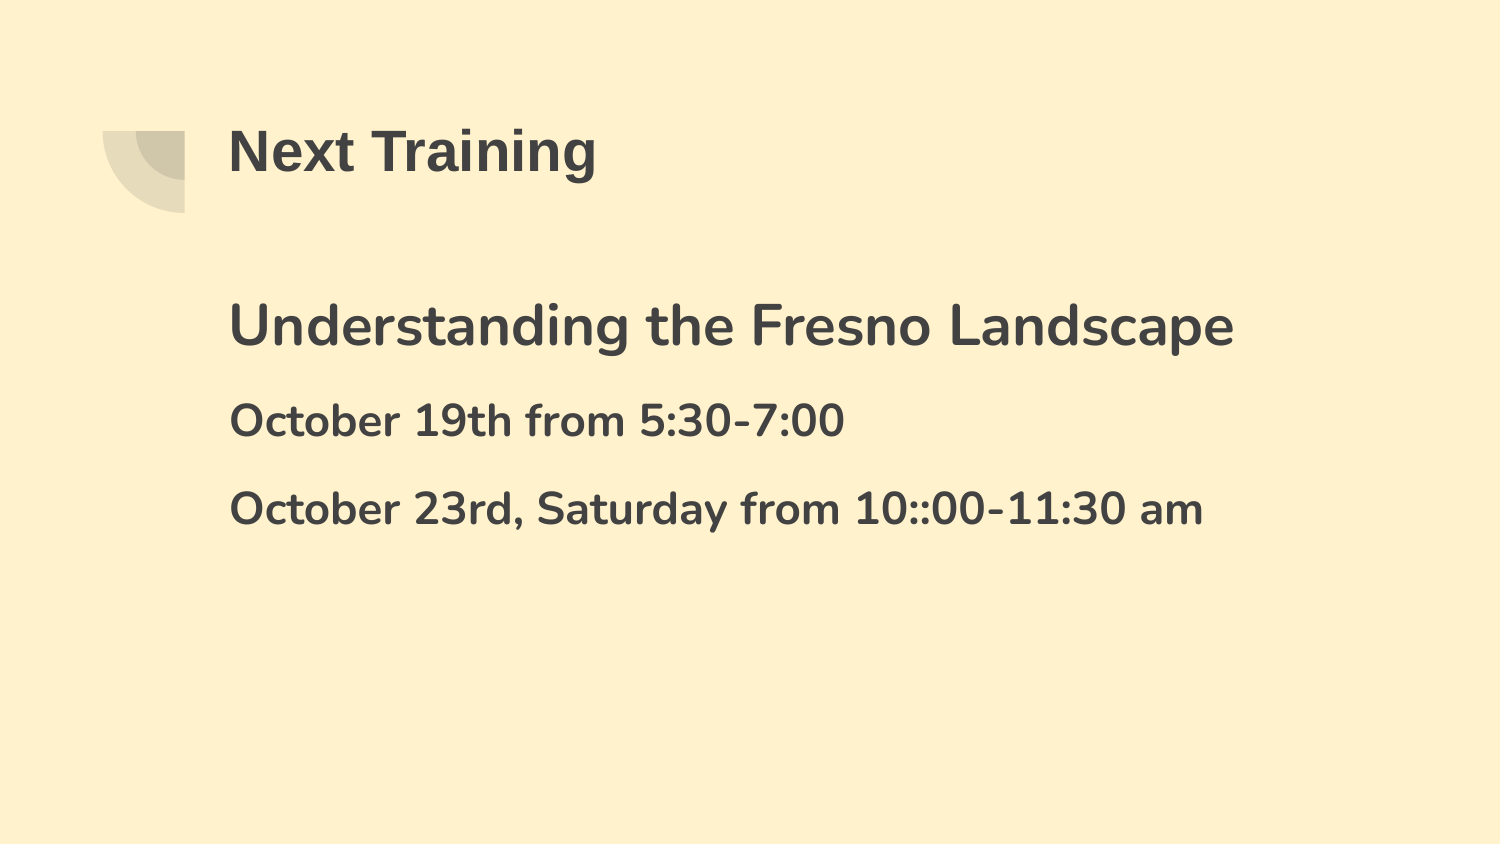

# Next Training
Understanding the Fresno Landscape
October 19th from 5:30-7:00
October 23rd, Saturday from 10::00-11:30 am